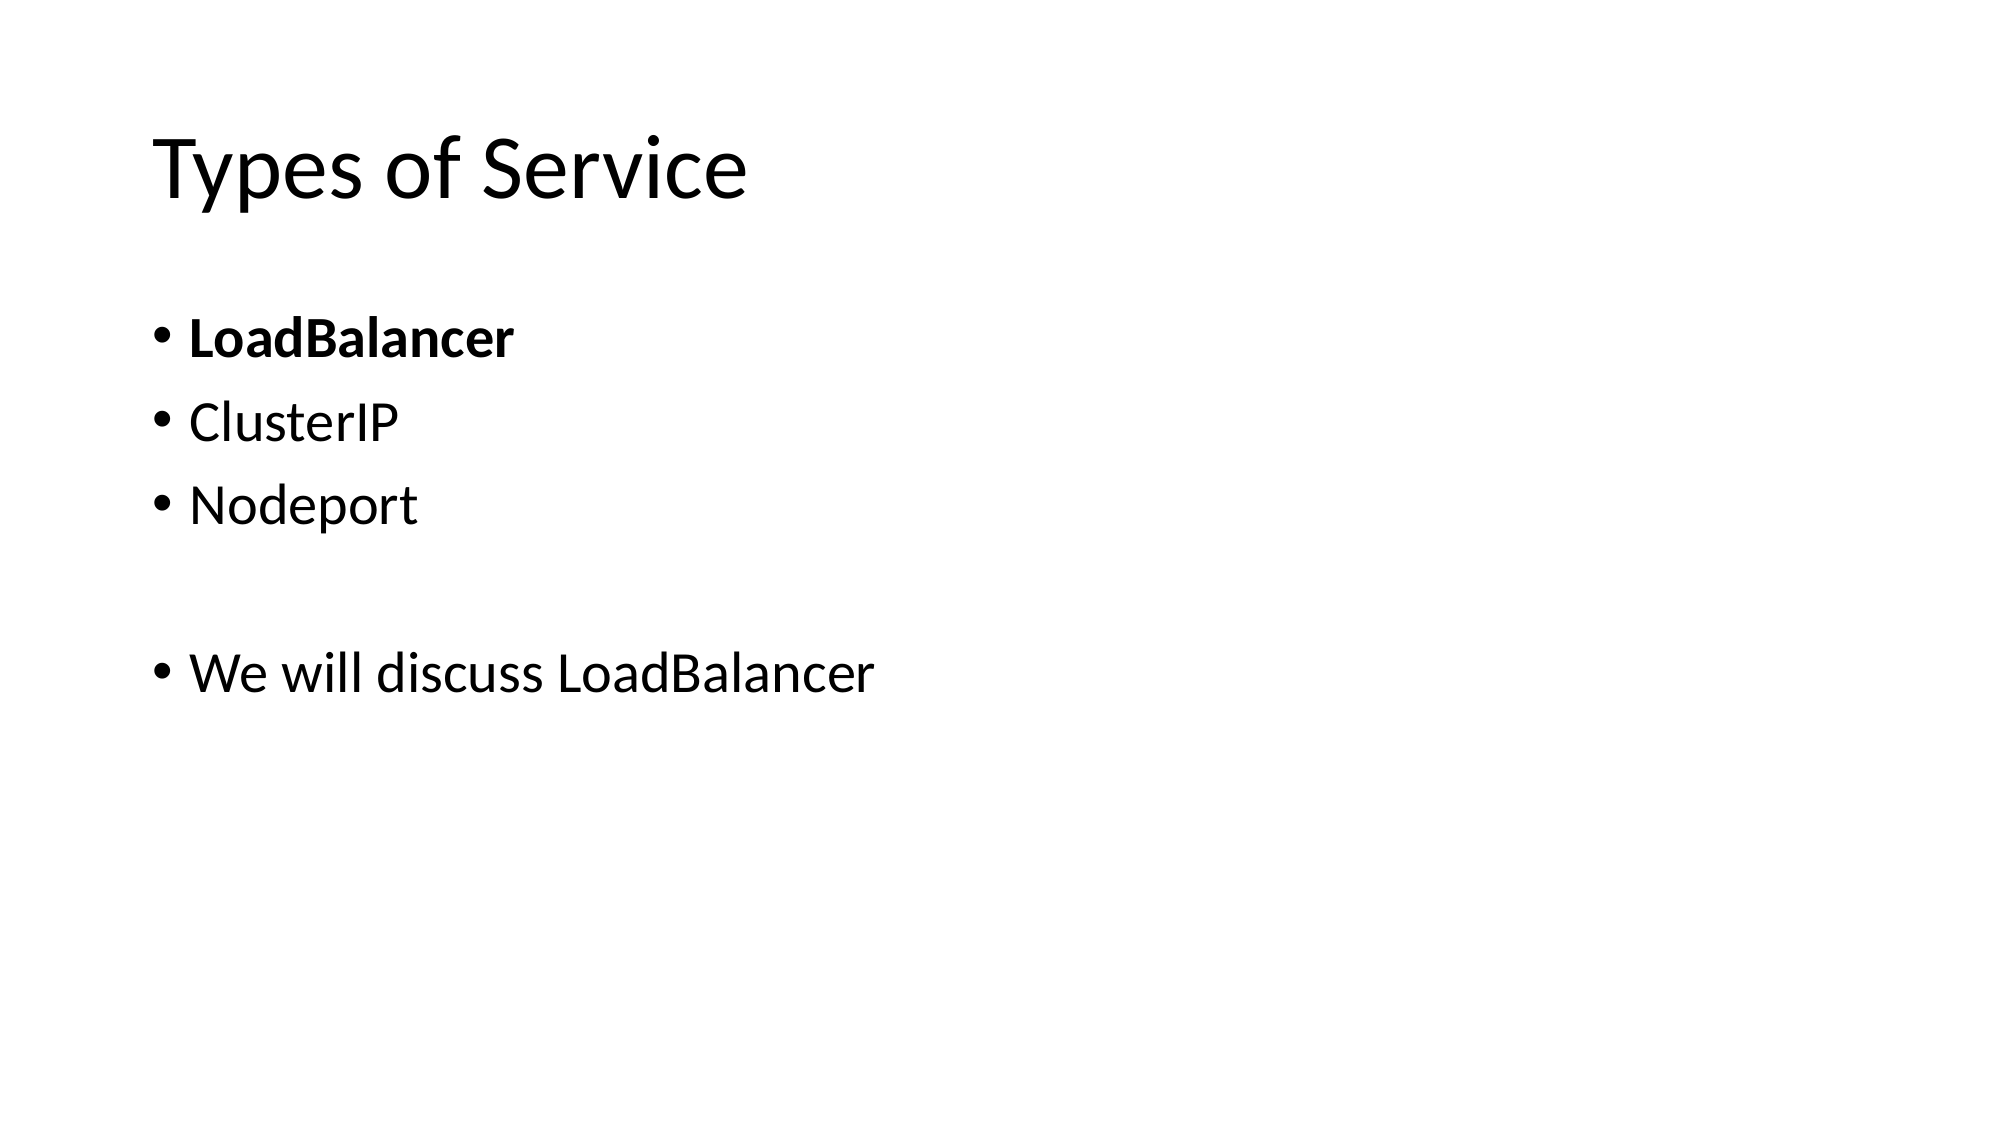

# Types of Service
LoadBalancer
ClusterIP
Nodeport

We will discuss LoadBalancer